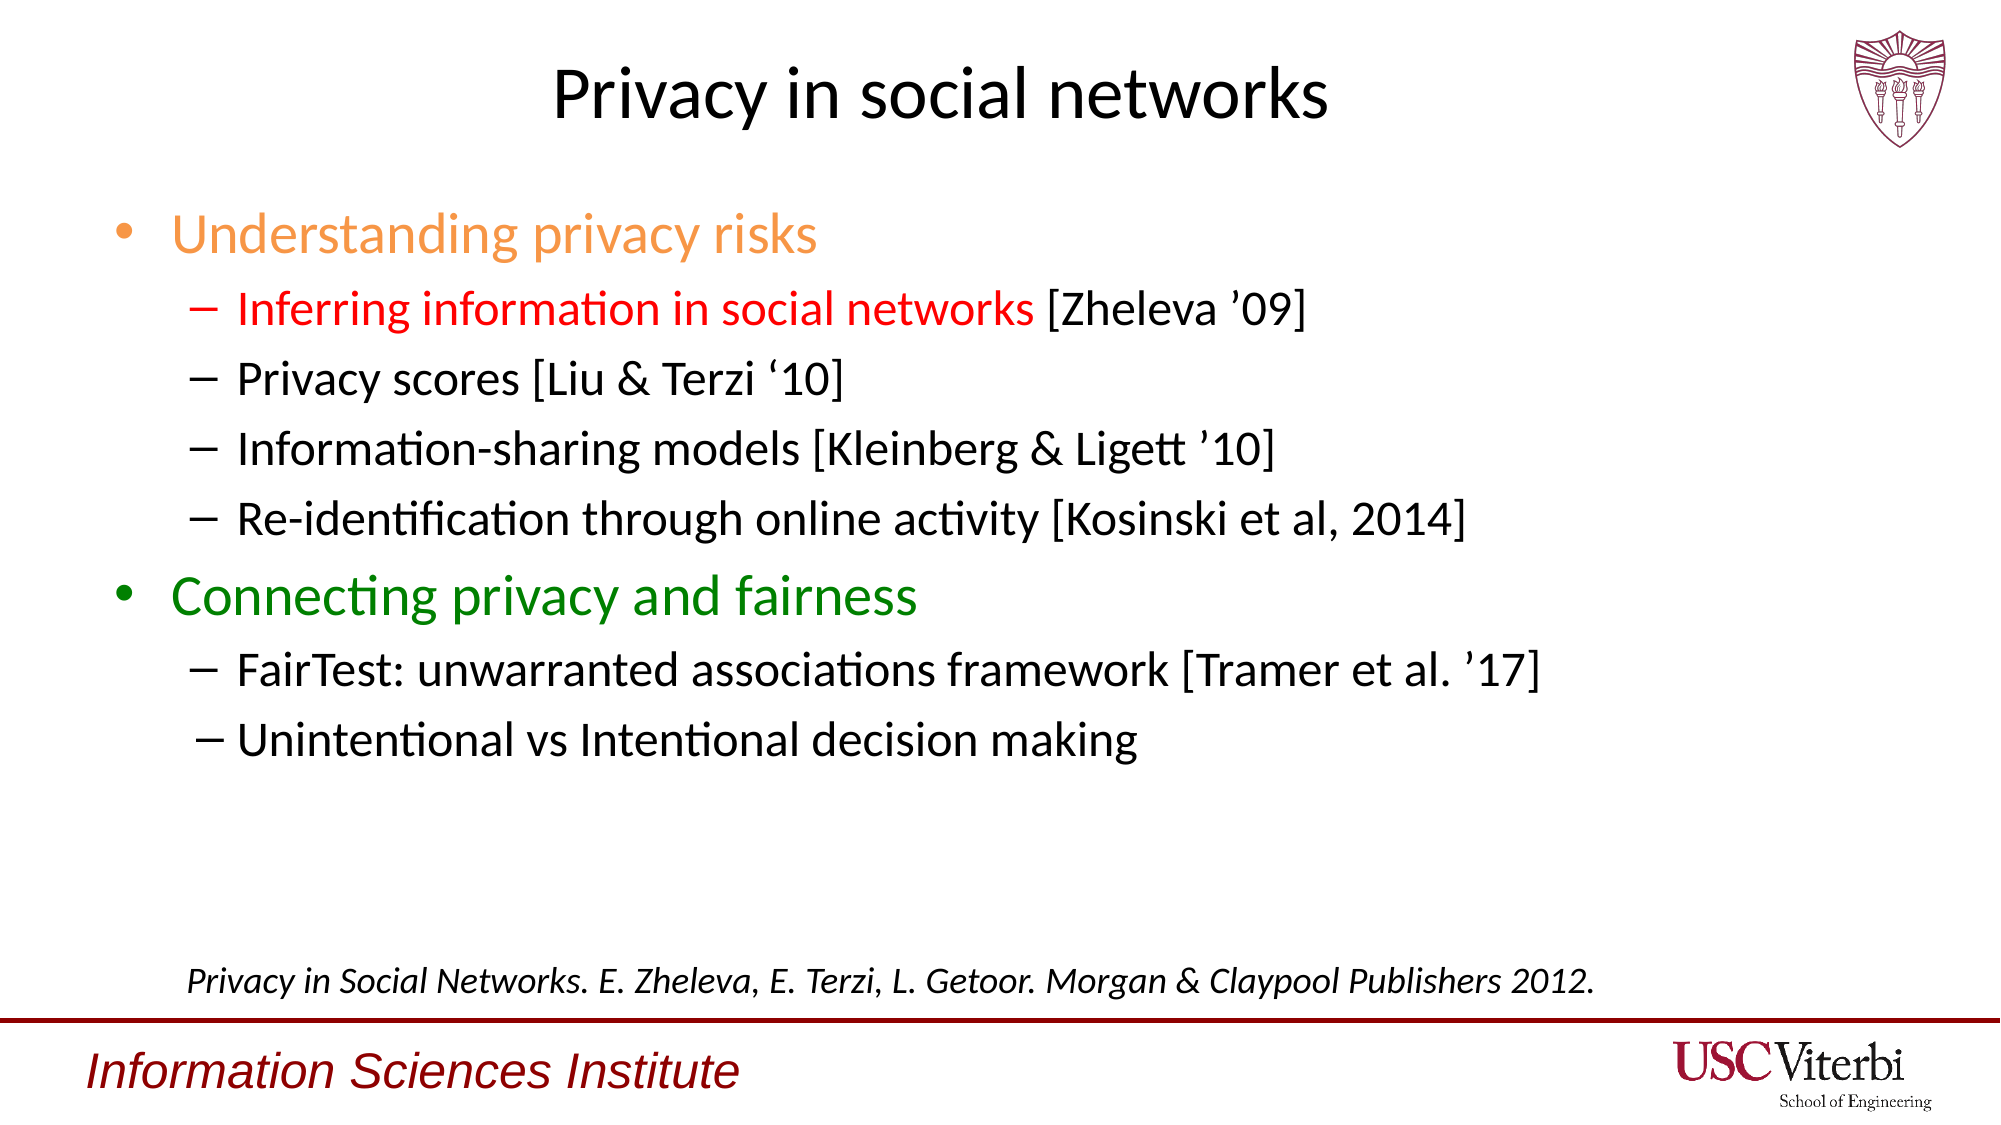

# Privacy in social networks
Understanding privacy risks
Inferring information in social networks [Zheleva ’09]
Privacy scores [Liu & Terzi ‘10]
Information-sharing models [Kleinberg & Ligett ’10]
Re-identification through online activity [Kosinski et al, 2014]
Connecting privacy and fairness
FairTest: unwarranted associations framework [Tramer et al. ’17]
Unintentional vs Intentional decision making
Privacy in Social Networks. E. Zheleva, E. Terzi, L. Getoor. Morgan & Claypool Publishers 2012.